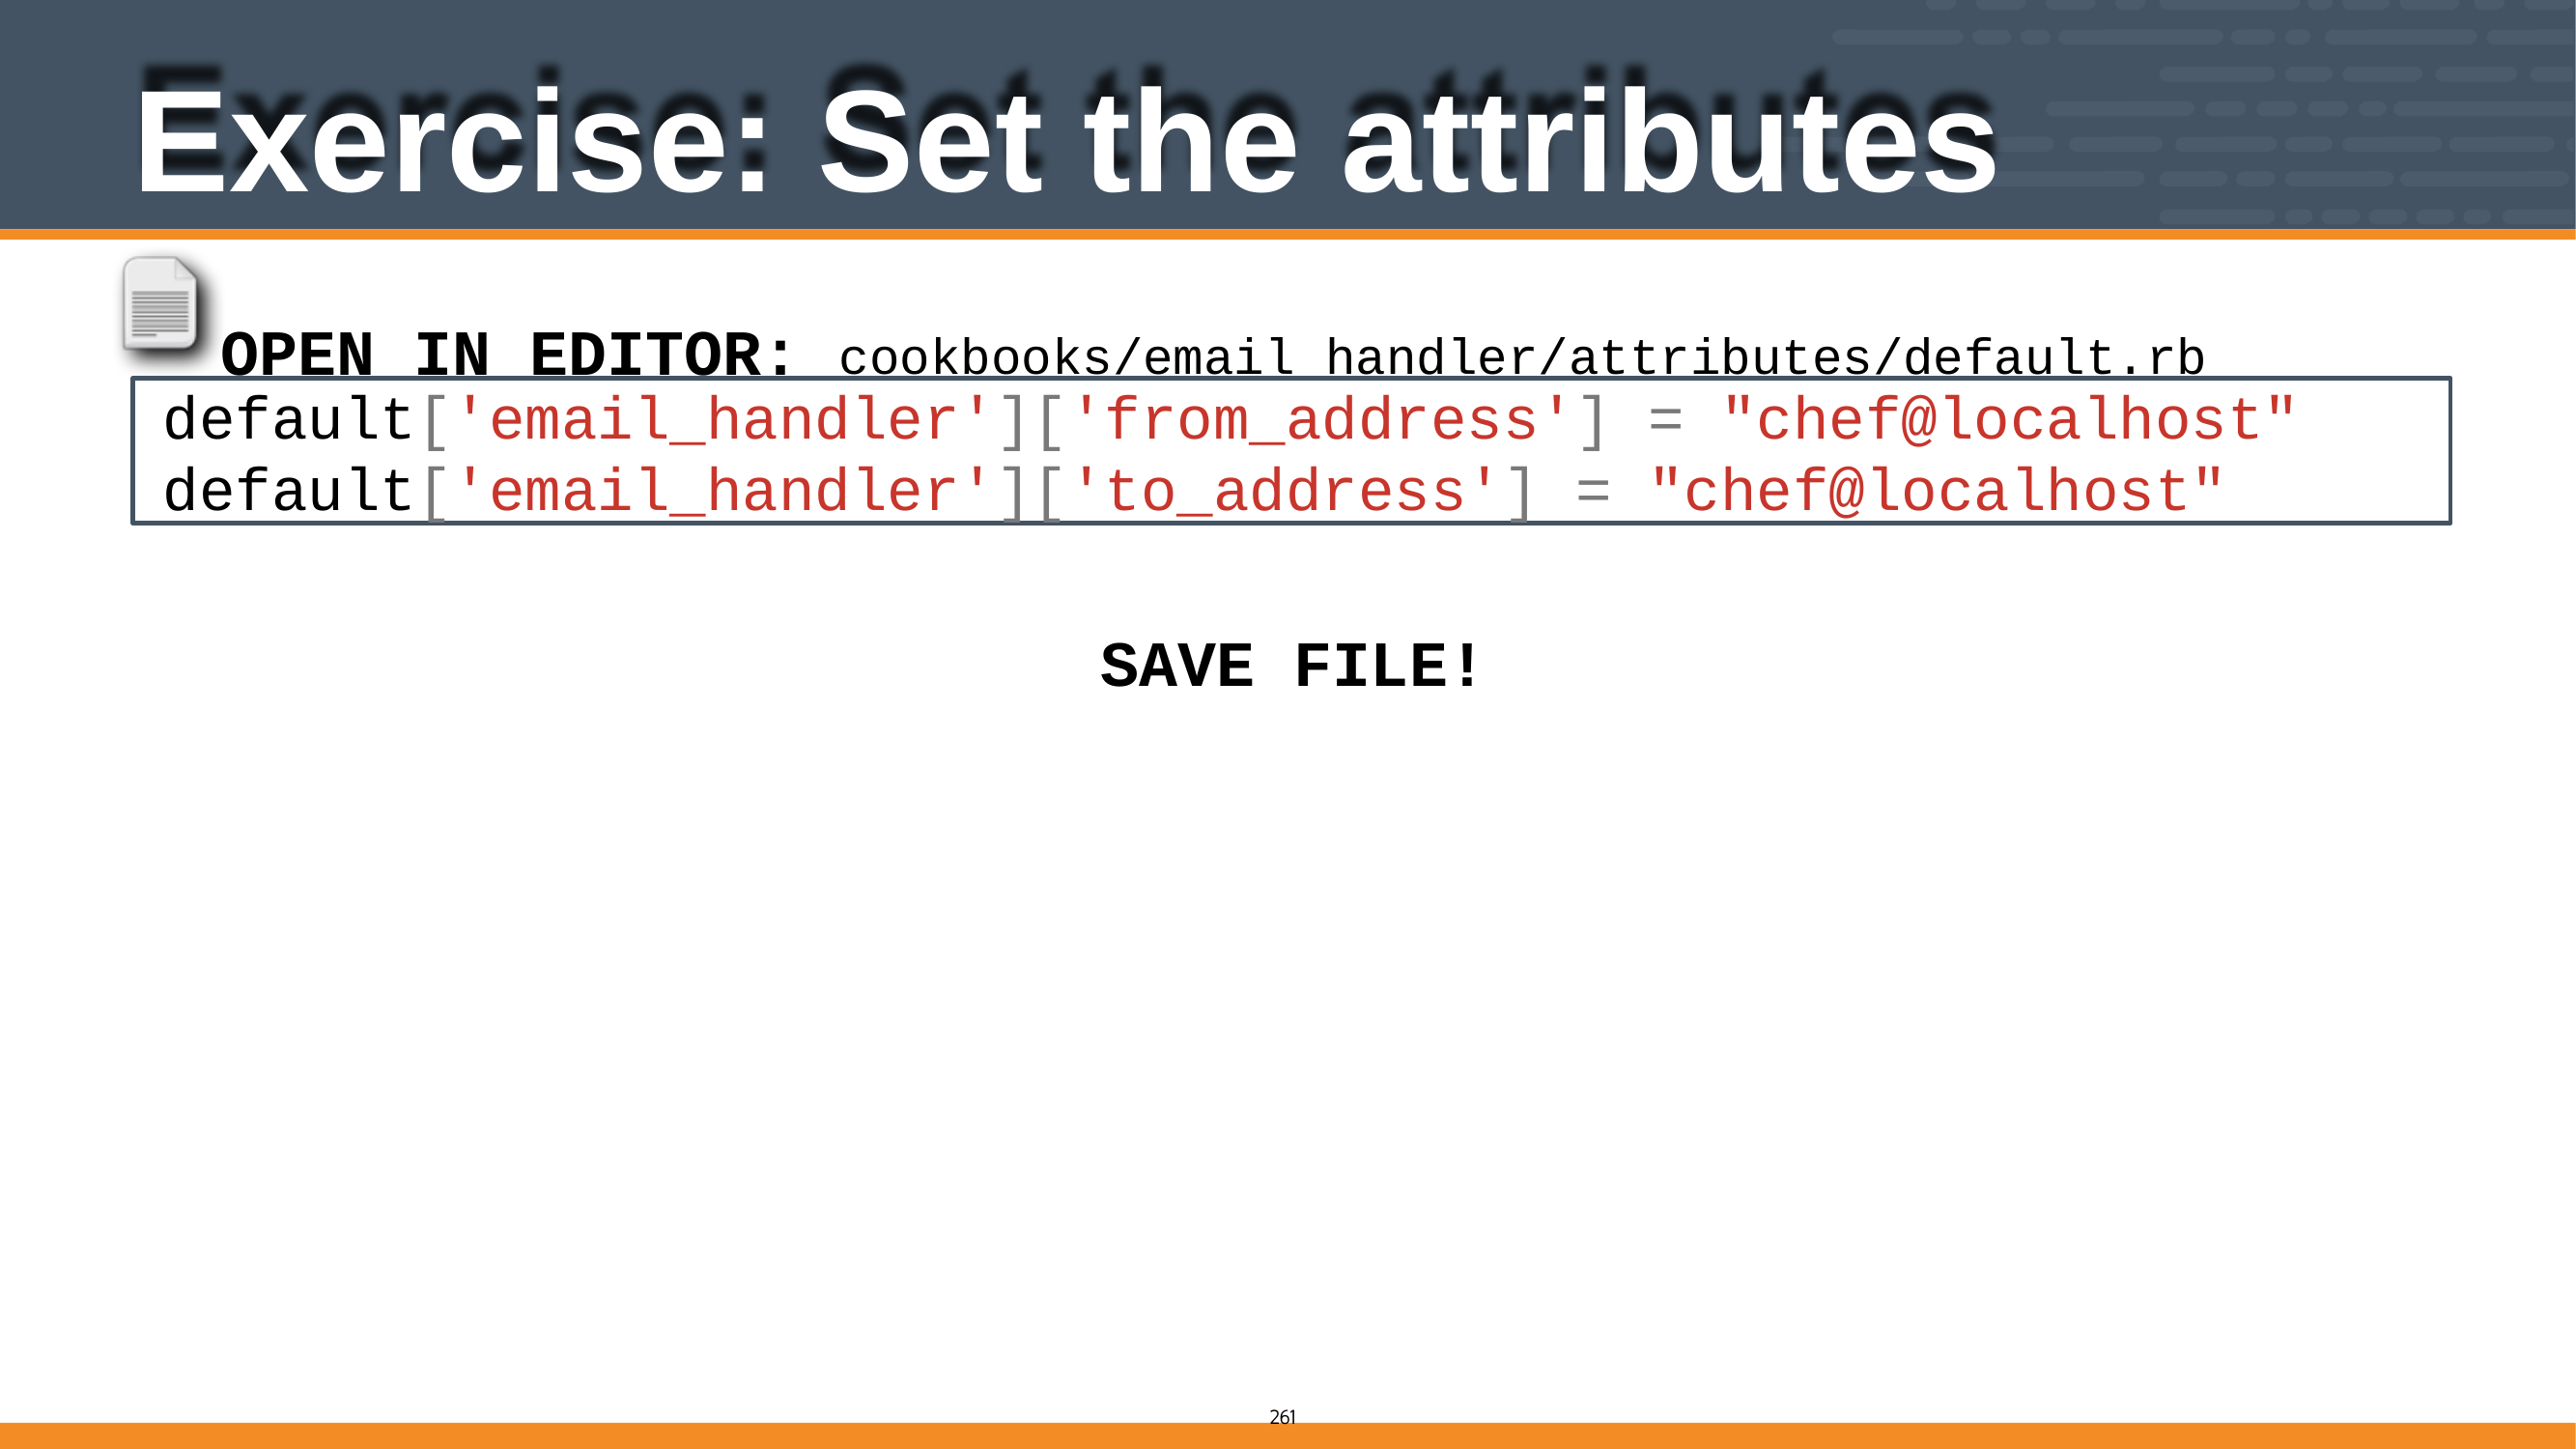

# Exercise: Set the attributes

OPEN IN EDITOR: cookbooks/email_handler/attributes/default.rb

default['email_handler']['from_address'] = "chef@localhost" default['email_handler']['to_address'] = "chef@localhost"
SAVE FILE!
261